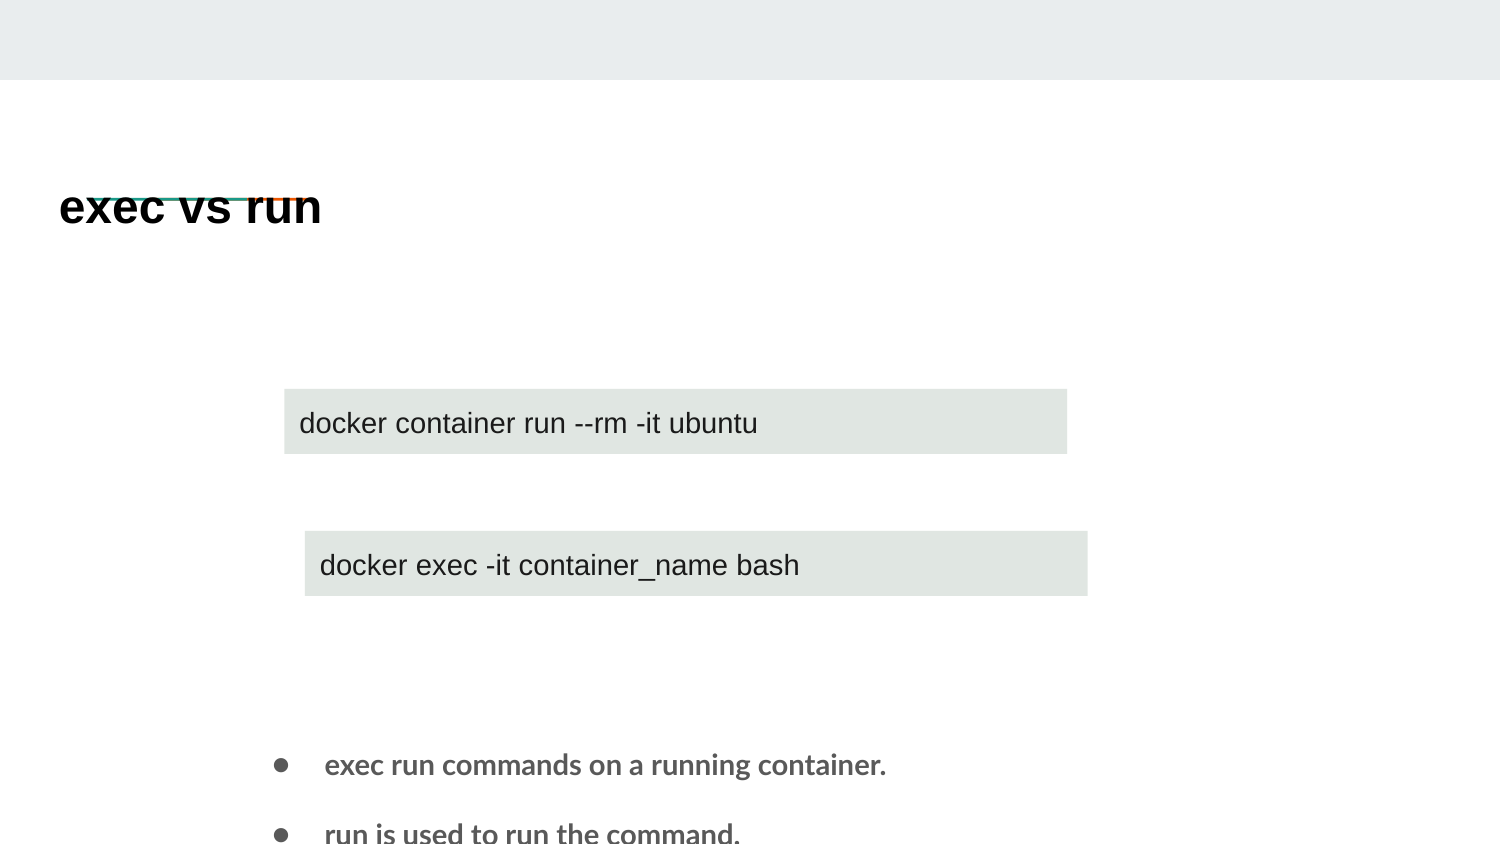

# exec vs run

docker container run --rm -it ubuntu
docker exec -it container_name bash
exec run commands on a running container.
run is used to run the command.